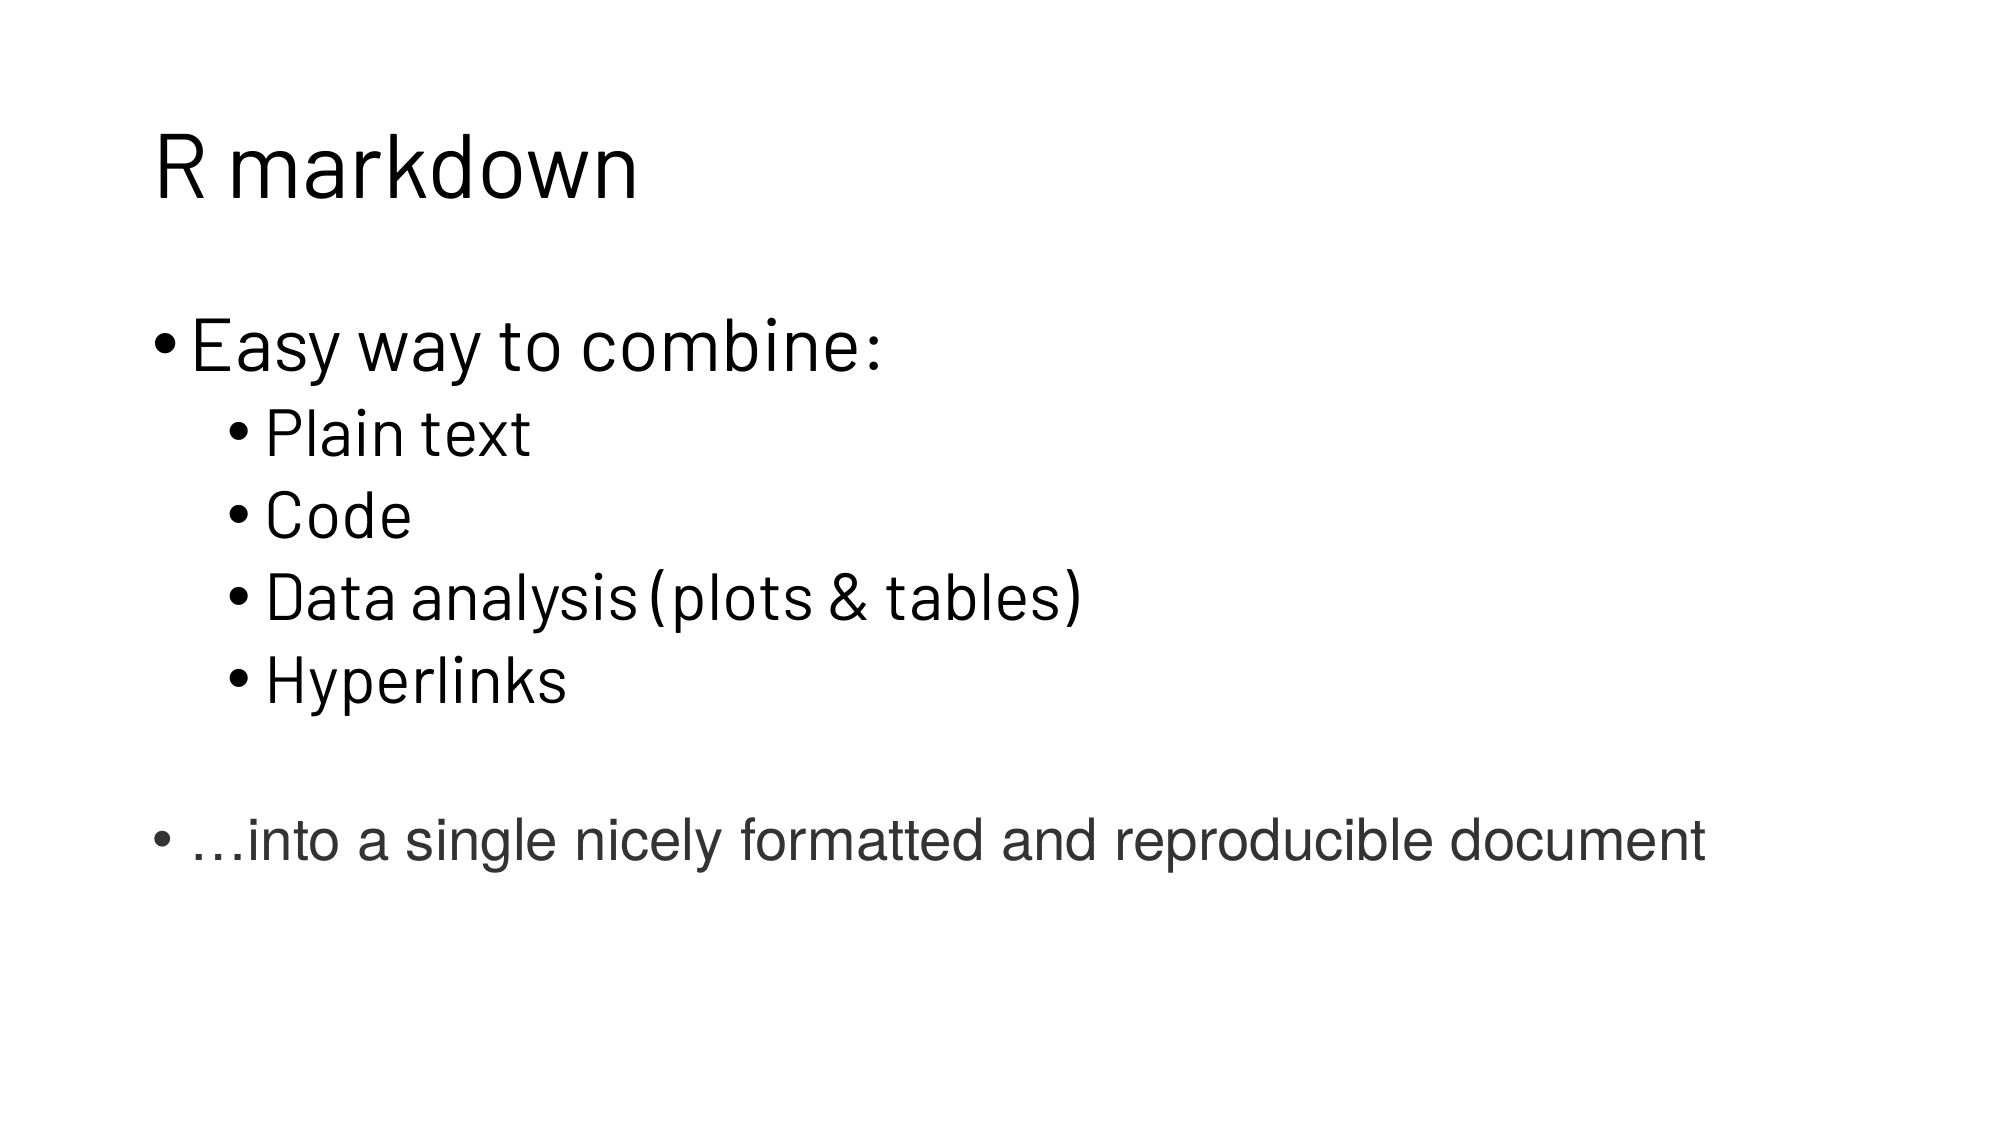

# R markdown
Easy way to combine:
Plain text
Code
Data analysis (plots & tables)
Hyperlinks

…into a single nicely formatted and reproducible document